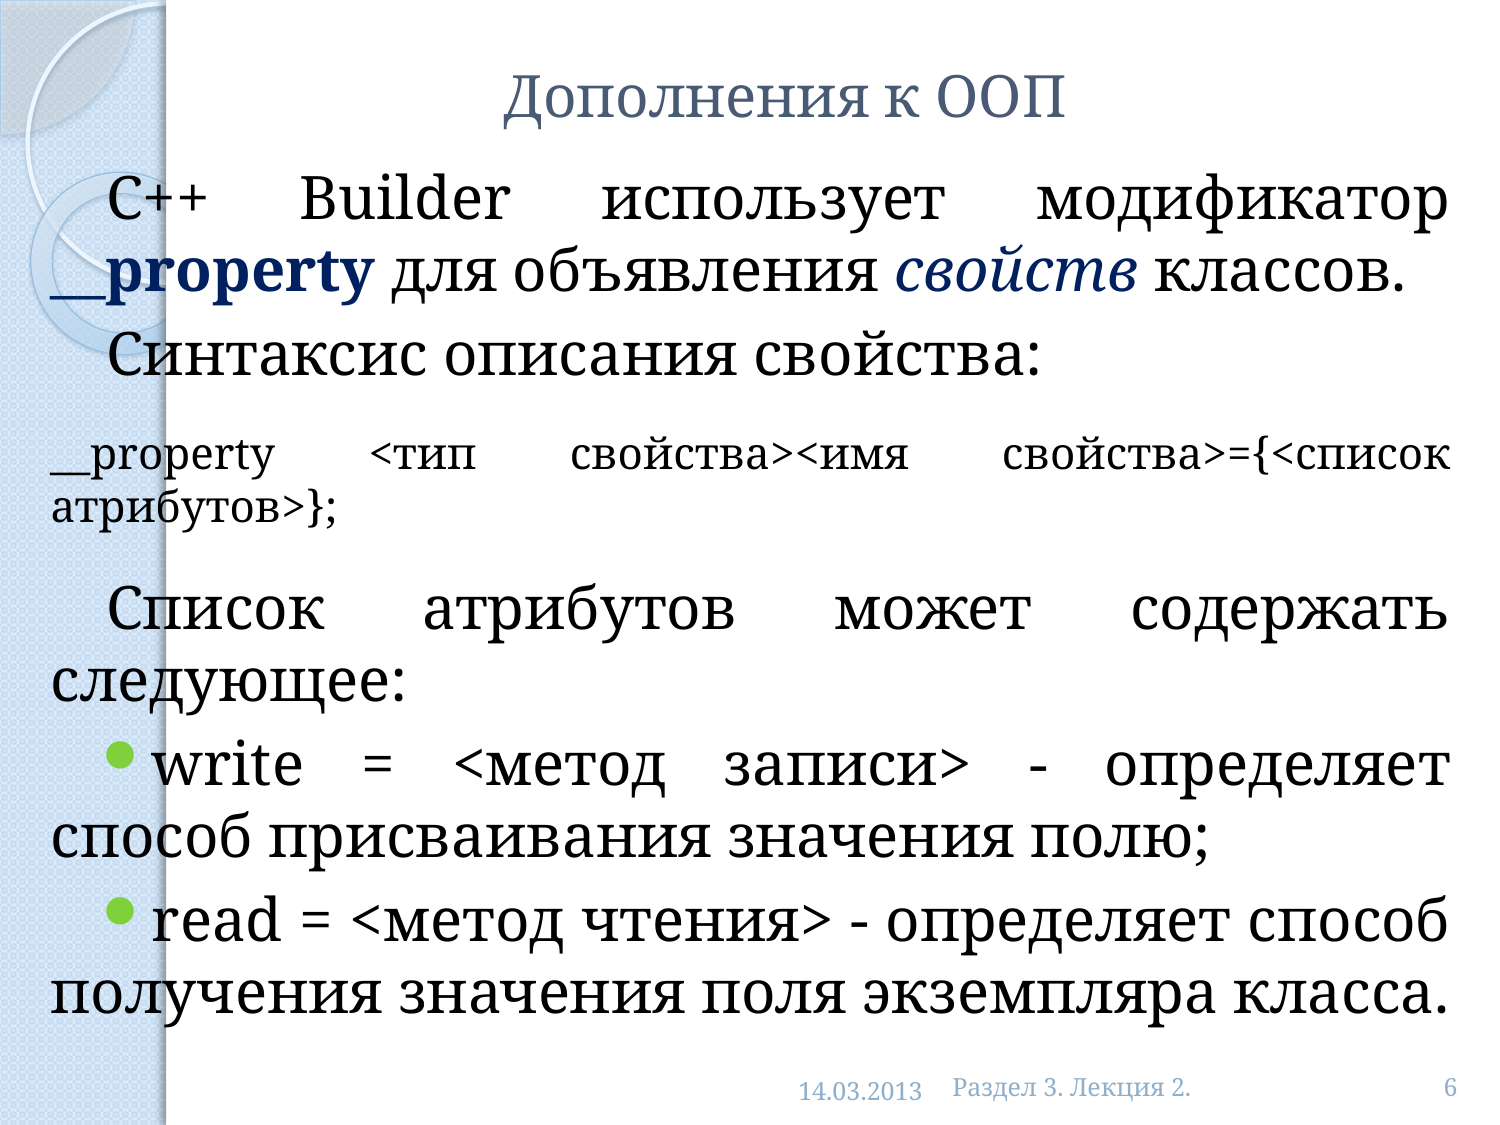

# Дополнения к ООП
C++ Builder использует модификатор __property для объявления свойств классов.
Синтаксис описания свойства:

__property <тип свойства><имя свойства>={<список атрибутов>};

Список атрибутов может содержать следующее:
write = <метод записи> - определяет способ присваивания значения полю;
read = <метод чтения> - определяет способ получения значения поля экземпляра класса.
14.03.2013
Раздел 3. Лекция 2.
6